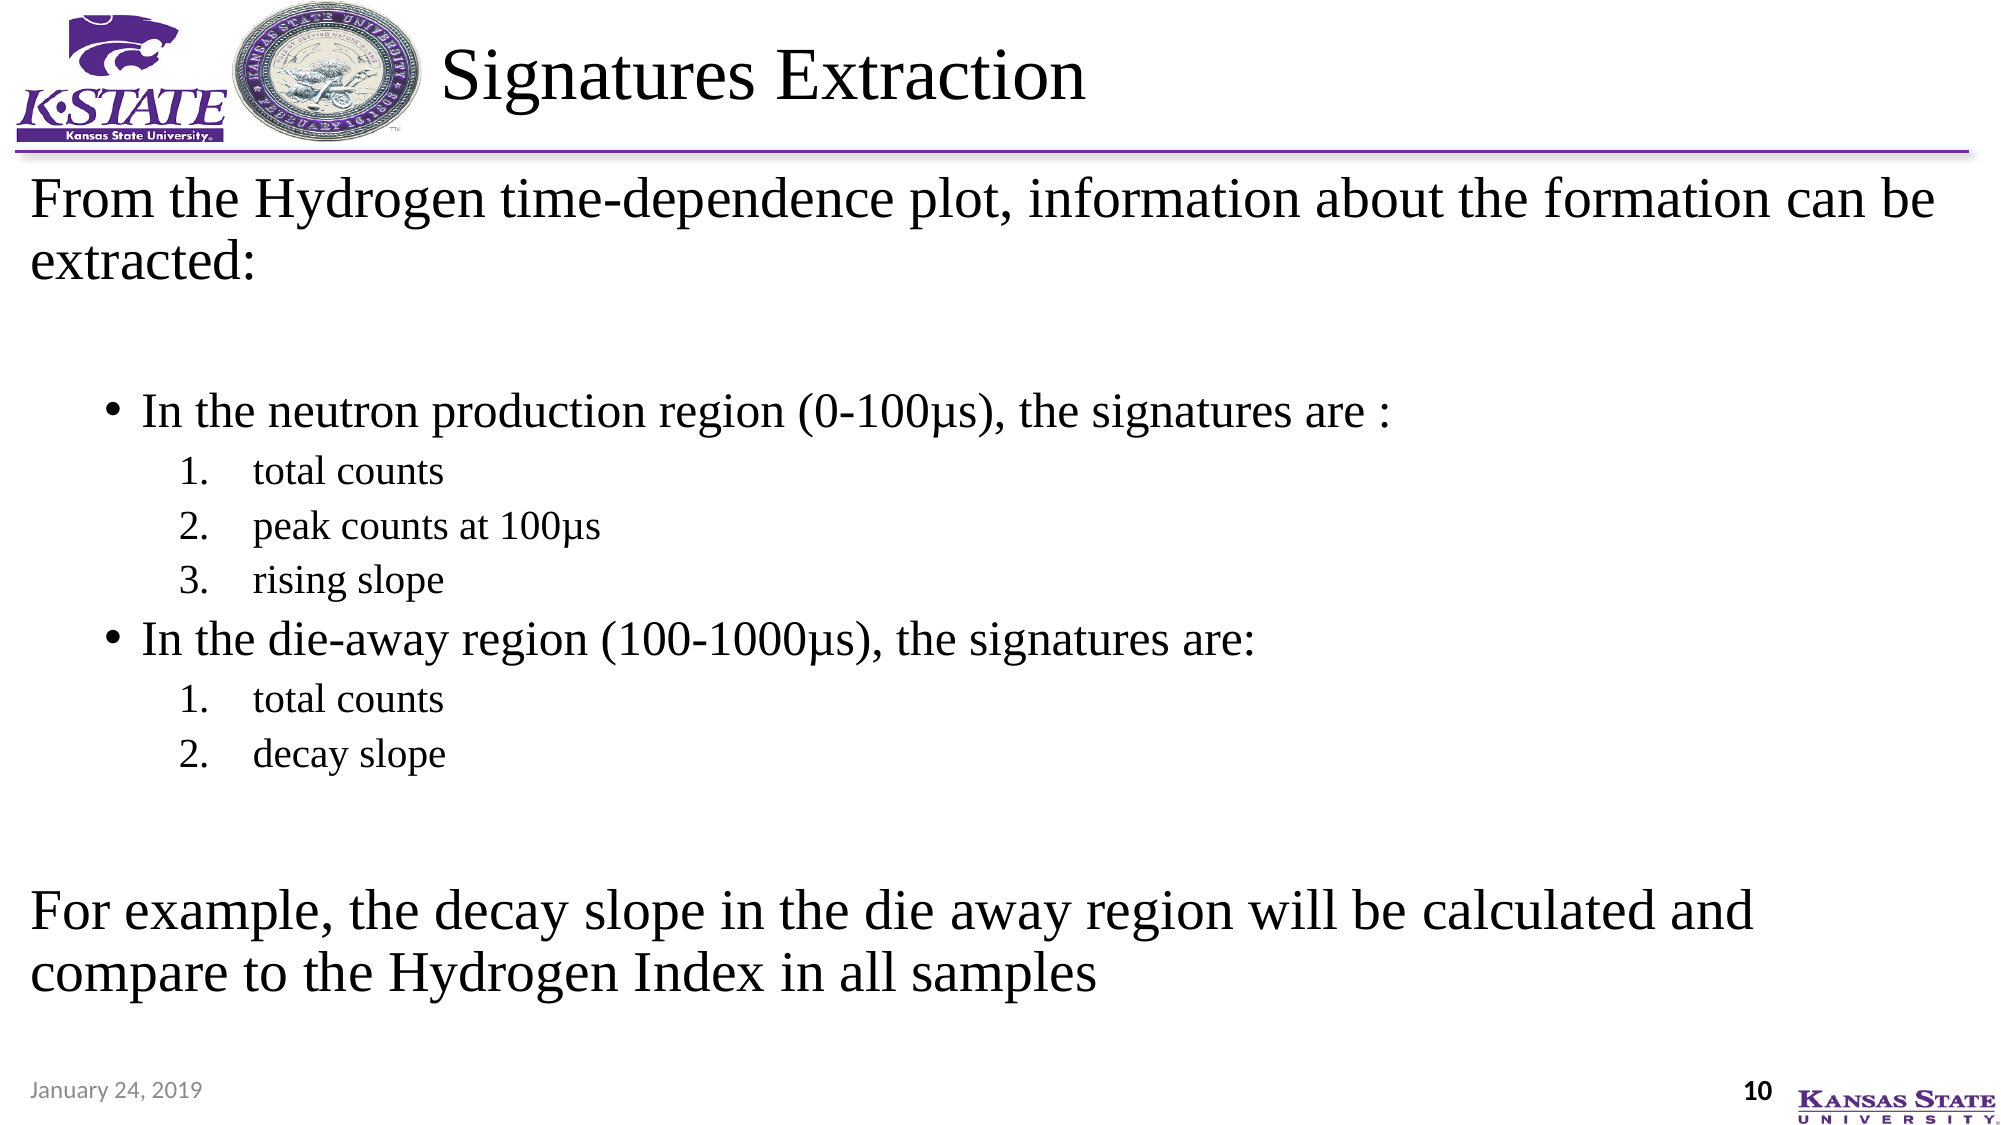

# Signatures Extraction
From the Hydrogen time-dependence plot, information about the formation can be extracted:

In the neutron production region (0-100µs), the signatures are :
total counts
peak counts at 100µs
rising slope
In the die-away region (100-1000µs), the signatures are:
total counts
decay slope

For example, the decay slope in the die away region will be calculated and compare to the Hydrogen Index in all samples

January 24, 2019
10